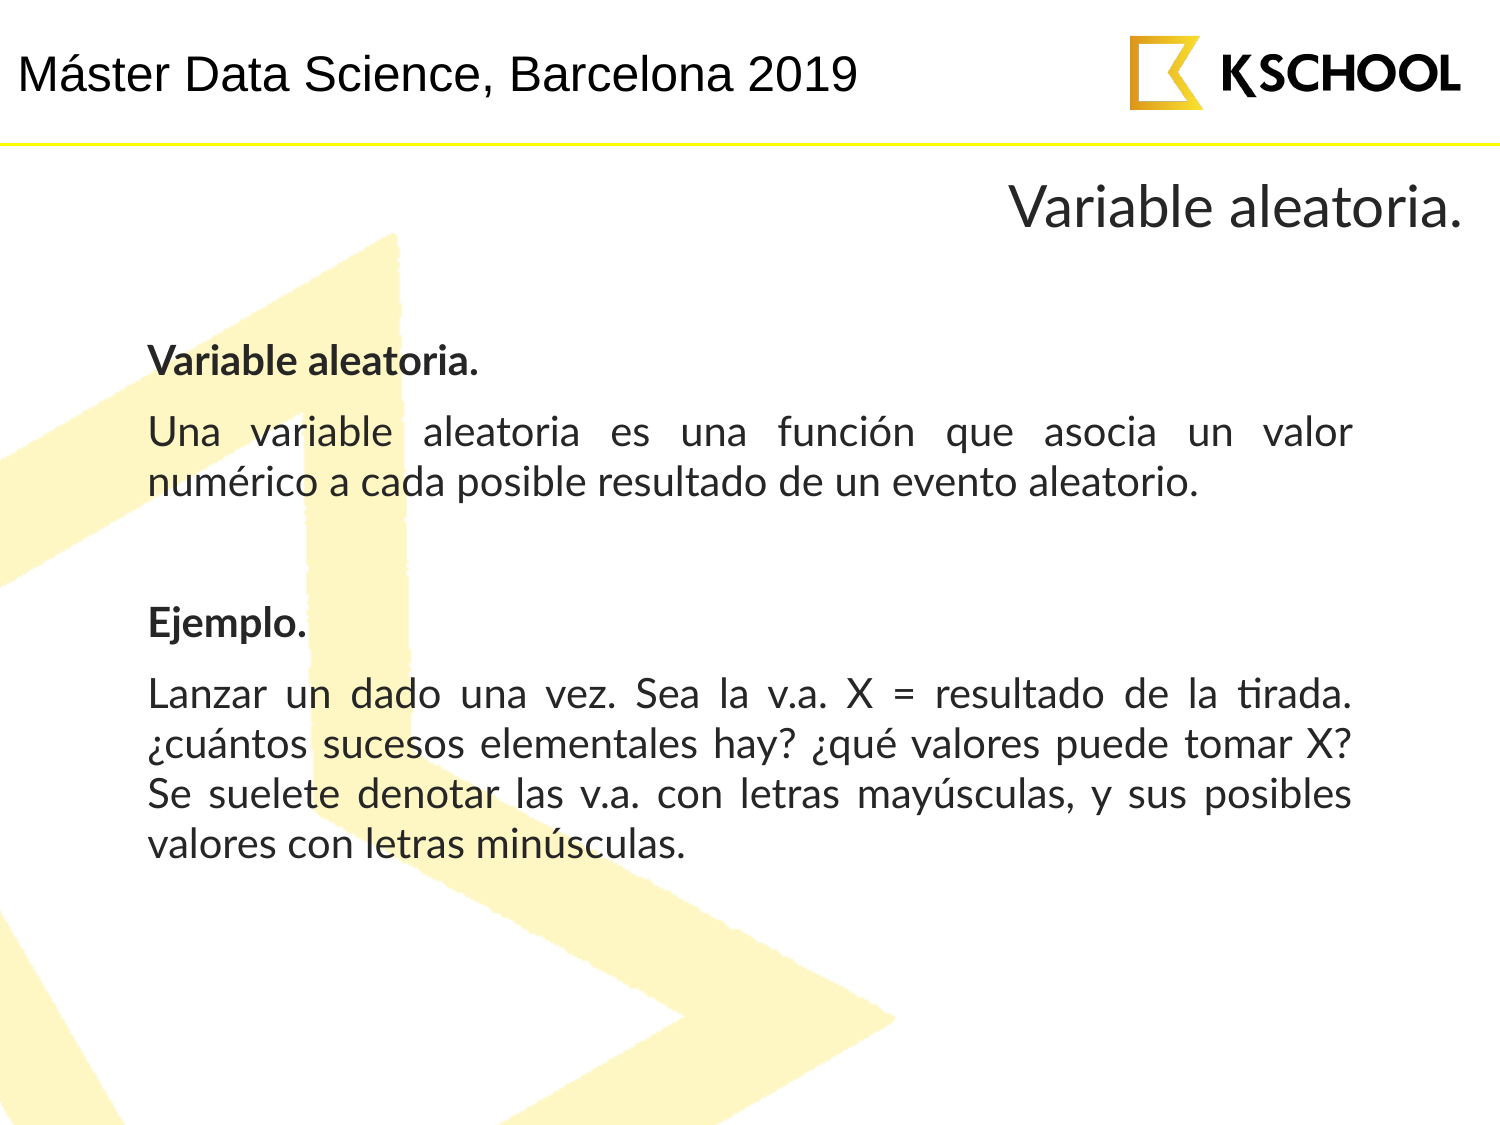

# Variable aleatoria.
Variable aleatoria.
Una variable aleatoria es una función que asocia un valor numérico a cada posible resultado de un evento aleatorio.

Ejemplo.
Lanzar un dado una vez. Sea la v.a. X = resultado de la tirada. ¿cuántos sucesos elementales hay? ¿qué valores puede tomar X? Se suelete denotar las v.a. con letras mayúsculas, y sus posibles valores con letras minúsculas.

Limpia, organiza y estructura datos. Desarrolla modelos de ML, probabilísticos, realiza análisis y estadísticas descriptivas para desarrollar perspectivas, y resuelve necesidades empresariales.